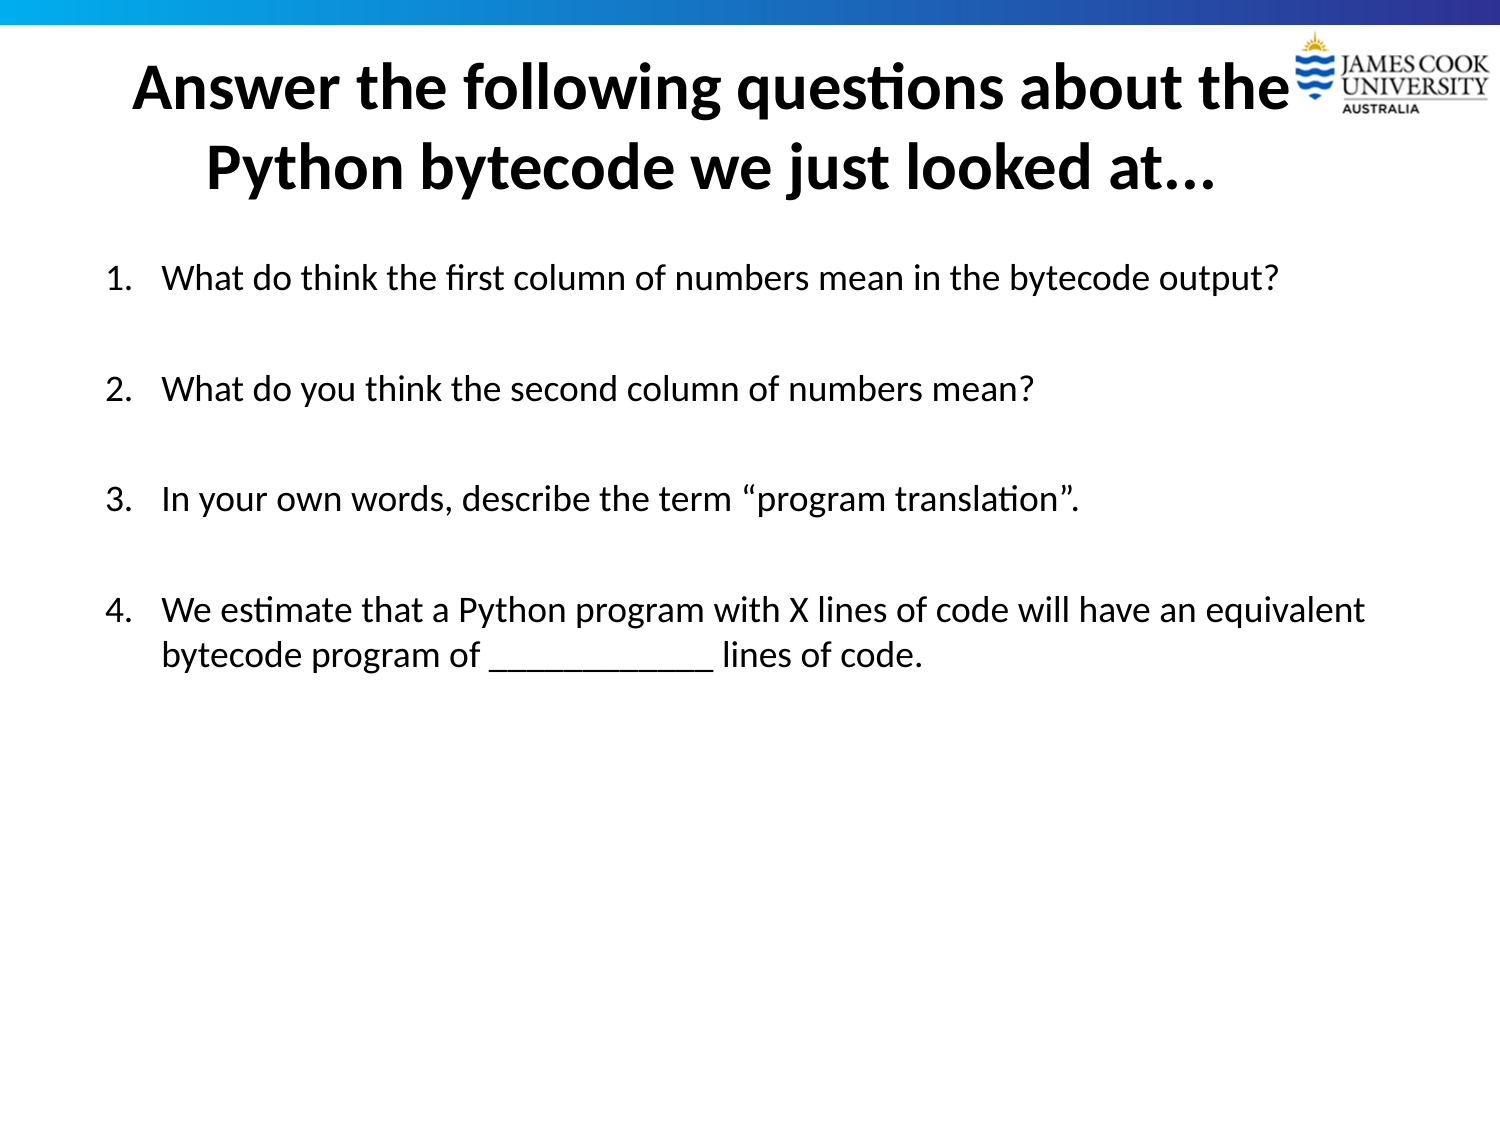

# Answer the following questions about the Python bytecode we just looked at...
What do think the first column of numbers mean in the bytecode output?

What do you think the second column of numbers mean?

In your own words, describe the term “program translation”.

We estimate that a Python program with X lines of code will have an equivalent bytecode program of ____________ lines of code.